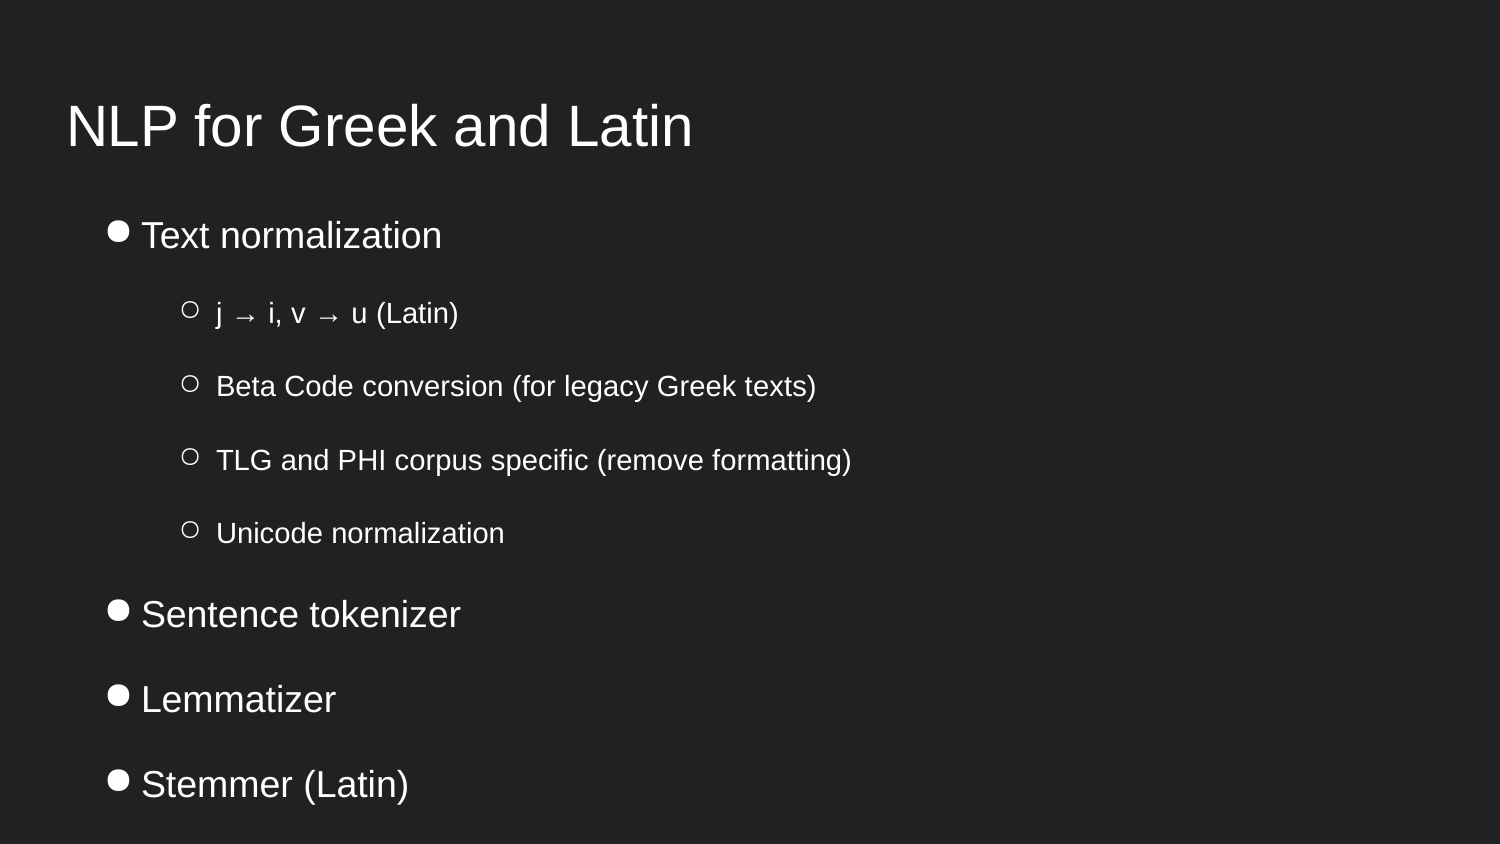

# NLP for Greek and Latin
Text normalization
j → i, v → u (Latin)
Beta Code conversion (for legacy Greek texts)
TLG and PHI corpus specific (remove formatting)
Unicode normalization
Sentence tokenizer
Lemmatizer
Stemmer (Latin)
Word tokenizer, for enclitics (Latin)
Stopword filtering